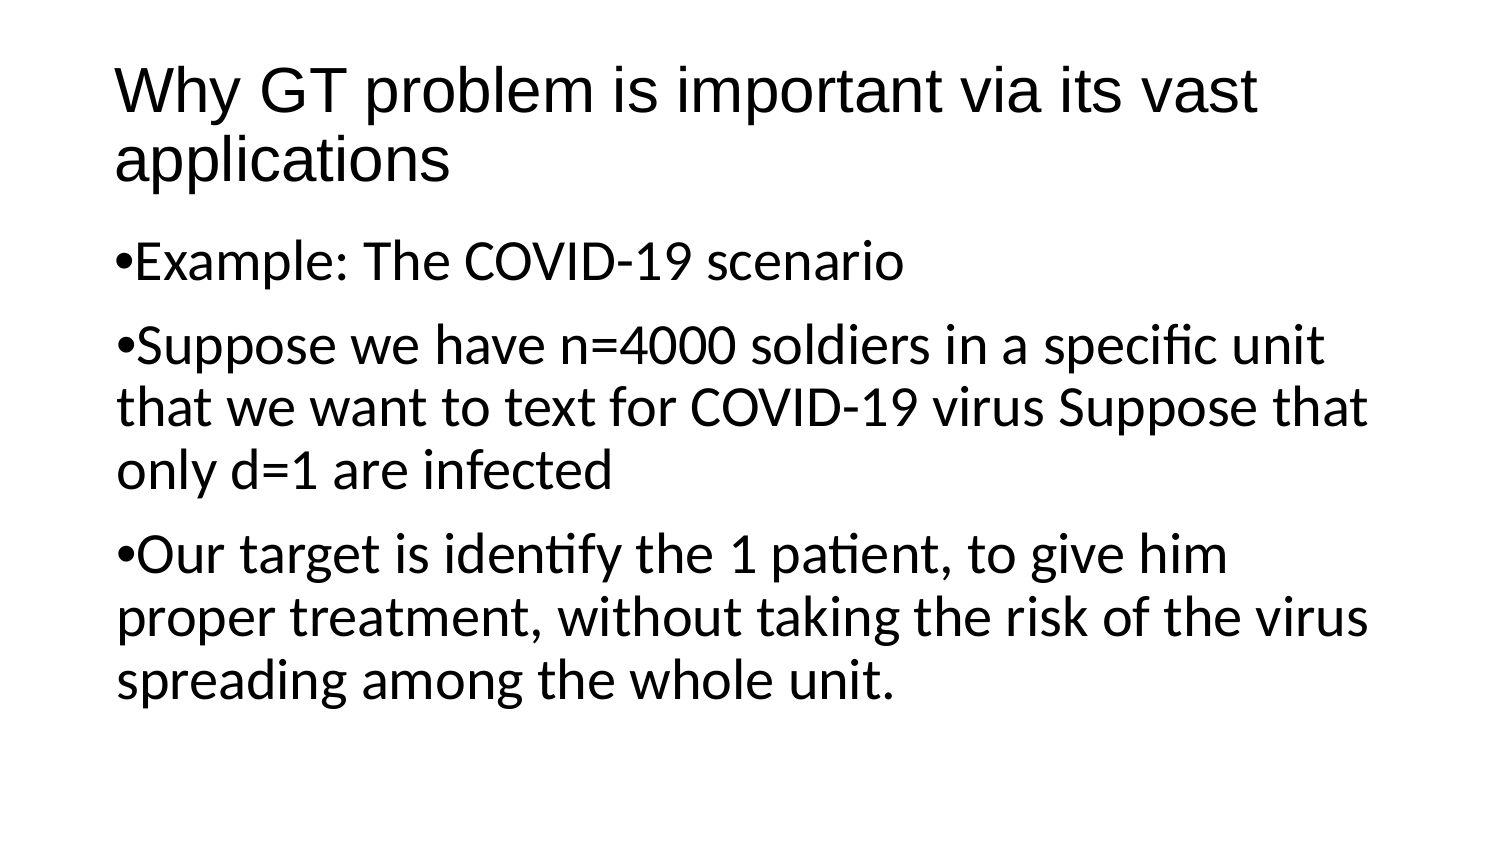

# Why GT problem is important via its vast applications
•Example: The COVID-19 scenario
•Suppose we have n=4000 soldiers in a specific unit that we want to text for COVID-19 virus Suppose that only d=1 are infected
•Our target is identify the 1 patient, to give him proper treatment, without taking the risk of the virus spreading among the whole unit.